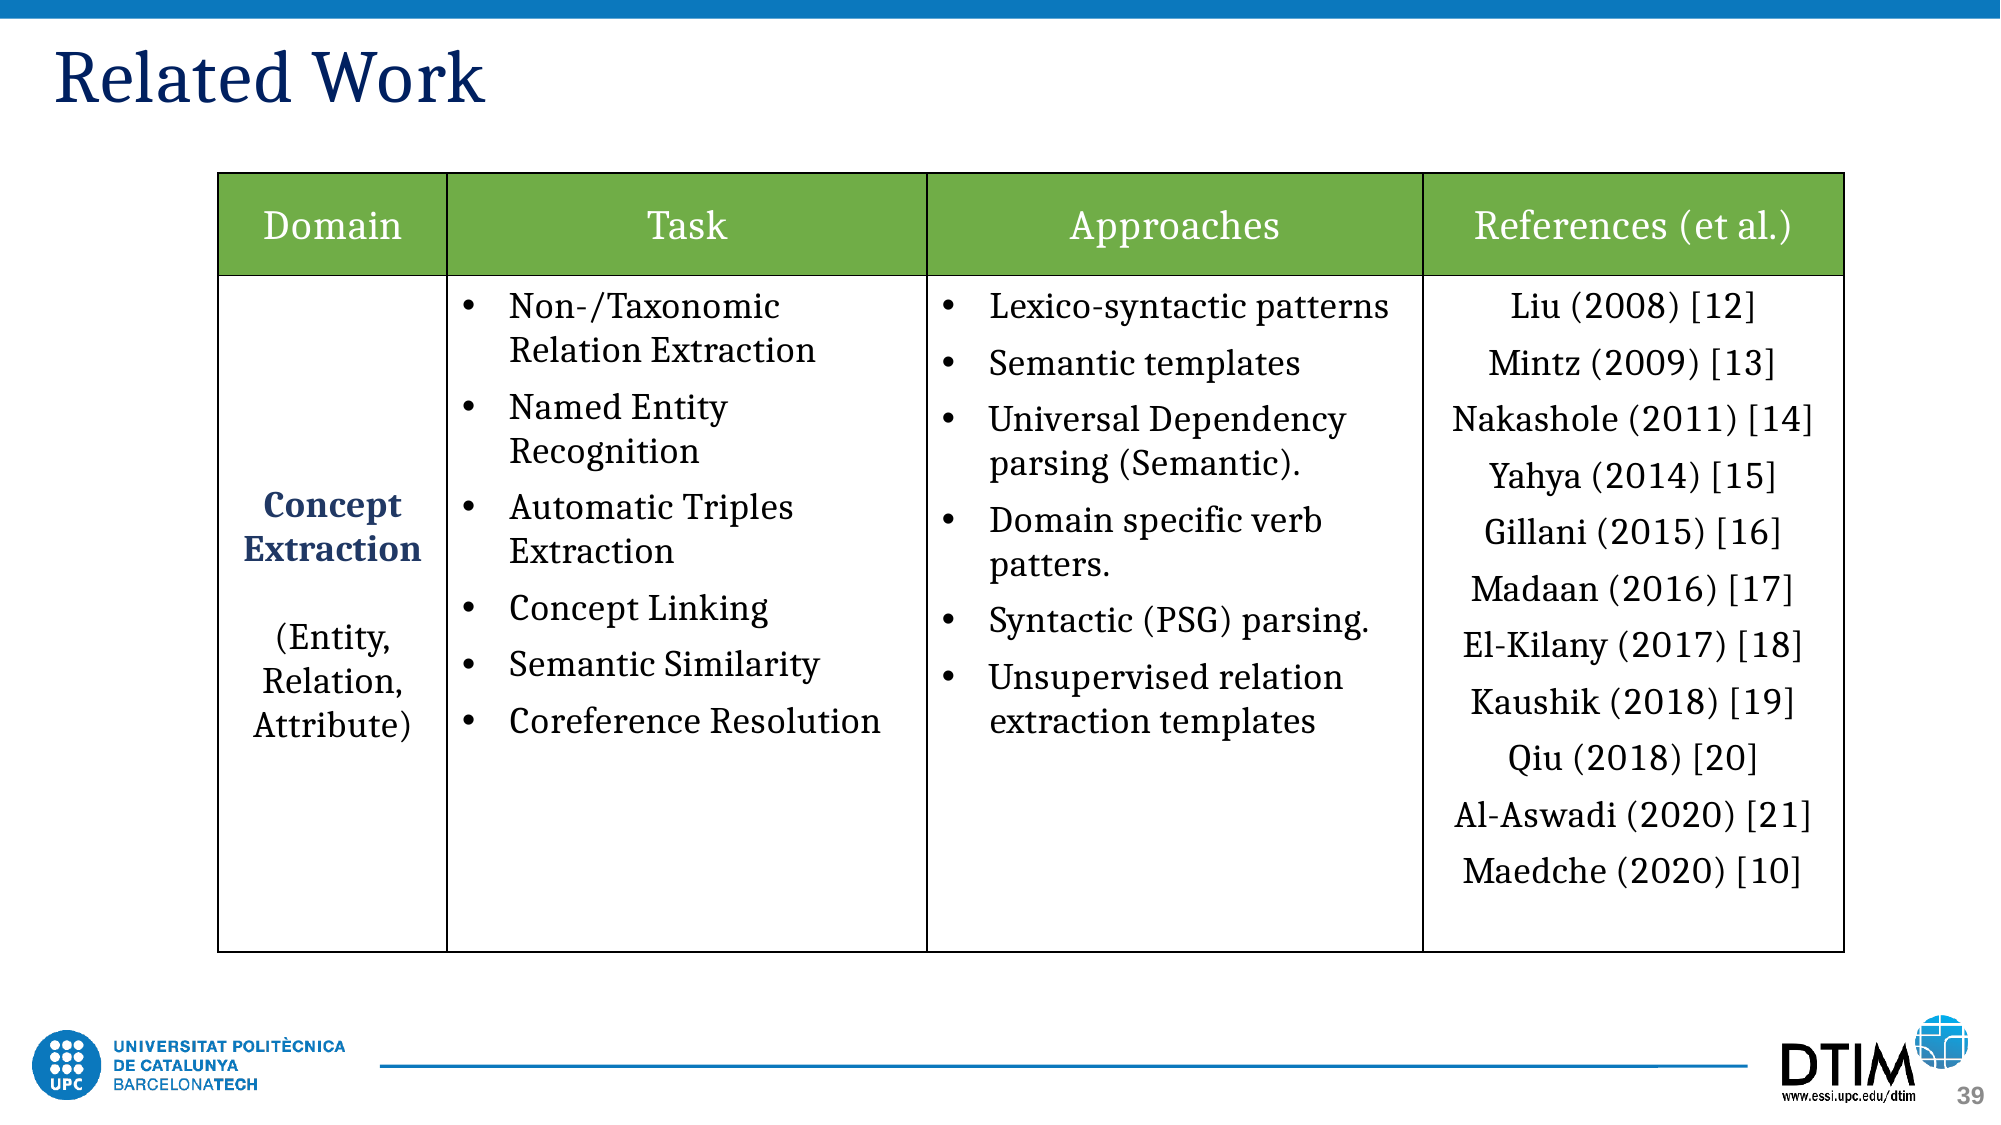

# Related Work
| Domain | Task | Approaches | References (et al.) |
| --- | --- | --- | --- |
| Concept Extraction (Entity, Relation, Attribute) | Non-/Taxonomic Relation Extraction Named Entity Recognition Automatic Triples Extraction Concept Linking Semantic Similarity Coreference Resolution | Lexico-syntactic patterns Semantic templates Universal Dependency parsing (Semantic). Domain specific verb patters. Syntactic (PSG) parsing. Unsupervised relation extraction templates | Liu (2008) [12] Mintz (2009) [13] Nakashole (2011) [14] Yahya (2014) [15] Gillani (2015) [16] Madaan (2016) [17] El-Kilany (2017) [18] Kaushik (2018) [19] Qiu (2018) [20] Al-Aswadi (2020) [21] Maedche (2020) [10] |
39